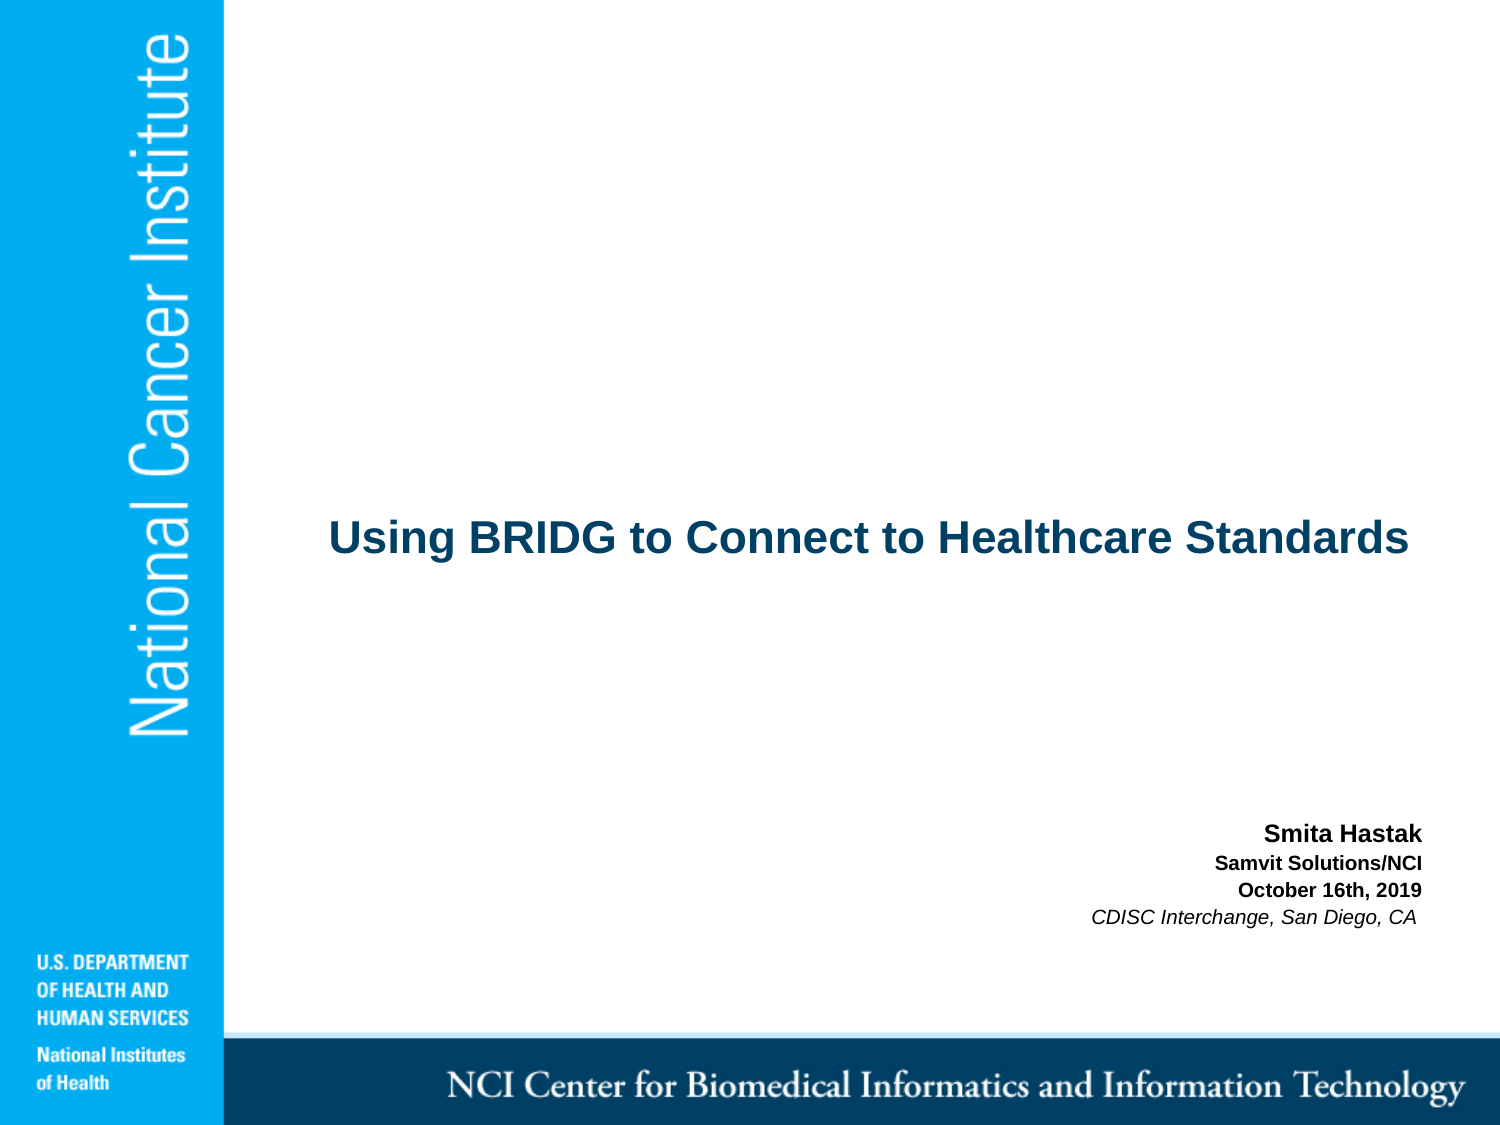

# Using BRIDG to Connect to Healthcare Standards

Smita Hastak
Samvit Solutions/NCI
October 16th, 2019
CDISC Interchange, San Diego, CA